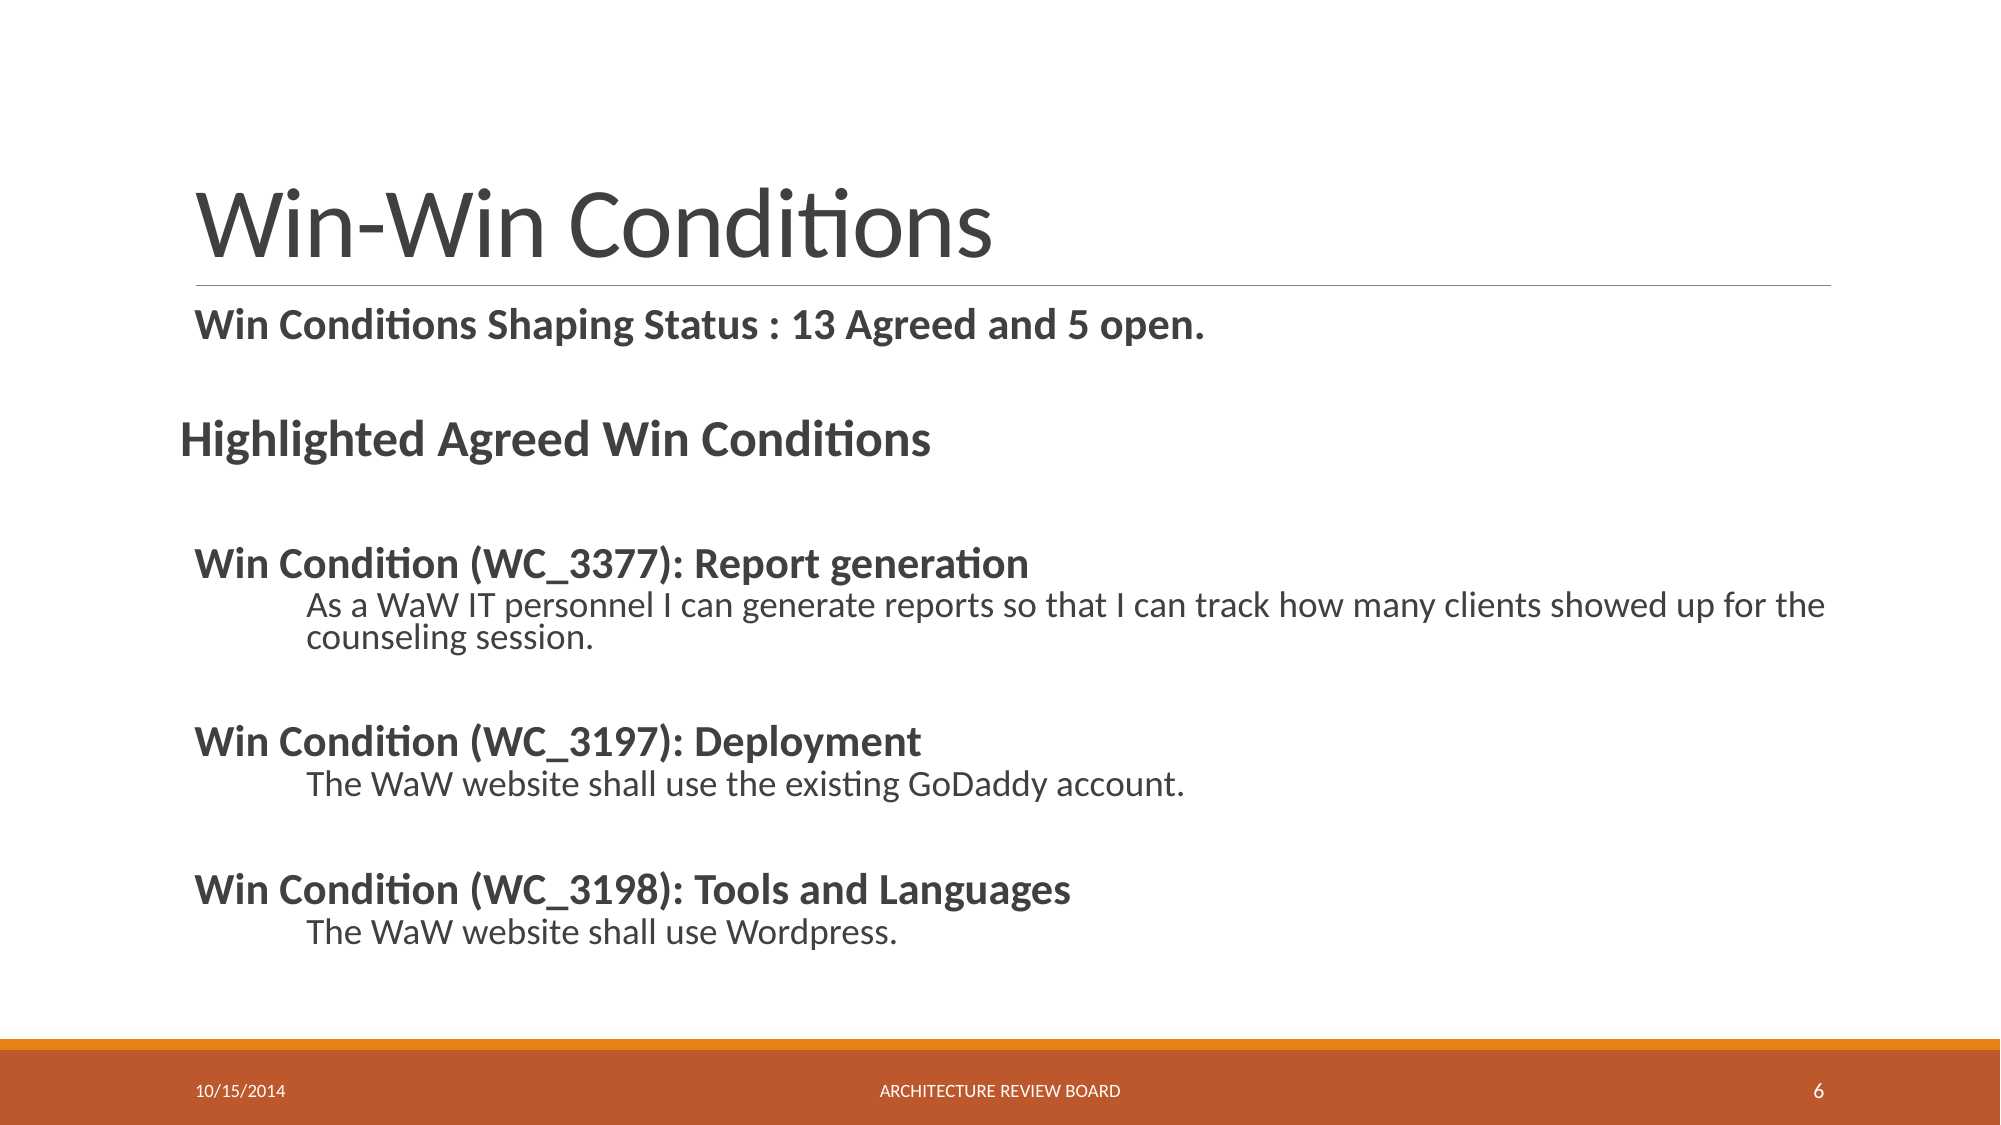

Win-Win Conditions
Win Conditions Shaping Status : 13 Agreed and 5 open.

Highlighted Agreed Win Conditions

Win Condition (WC_3377): Report generation
As a WaW IT personnel I can generate reports so that I can track how many clients showed up for the counseling session.

Win Condition (WC_3197): Deployment
The WaW website shall use the existing GoDaddy account.

Win Condition (WC_3198): Tools and Languages
The WaW website shall use Wordpress.

10/15/2014
Architecture review board
6